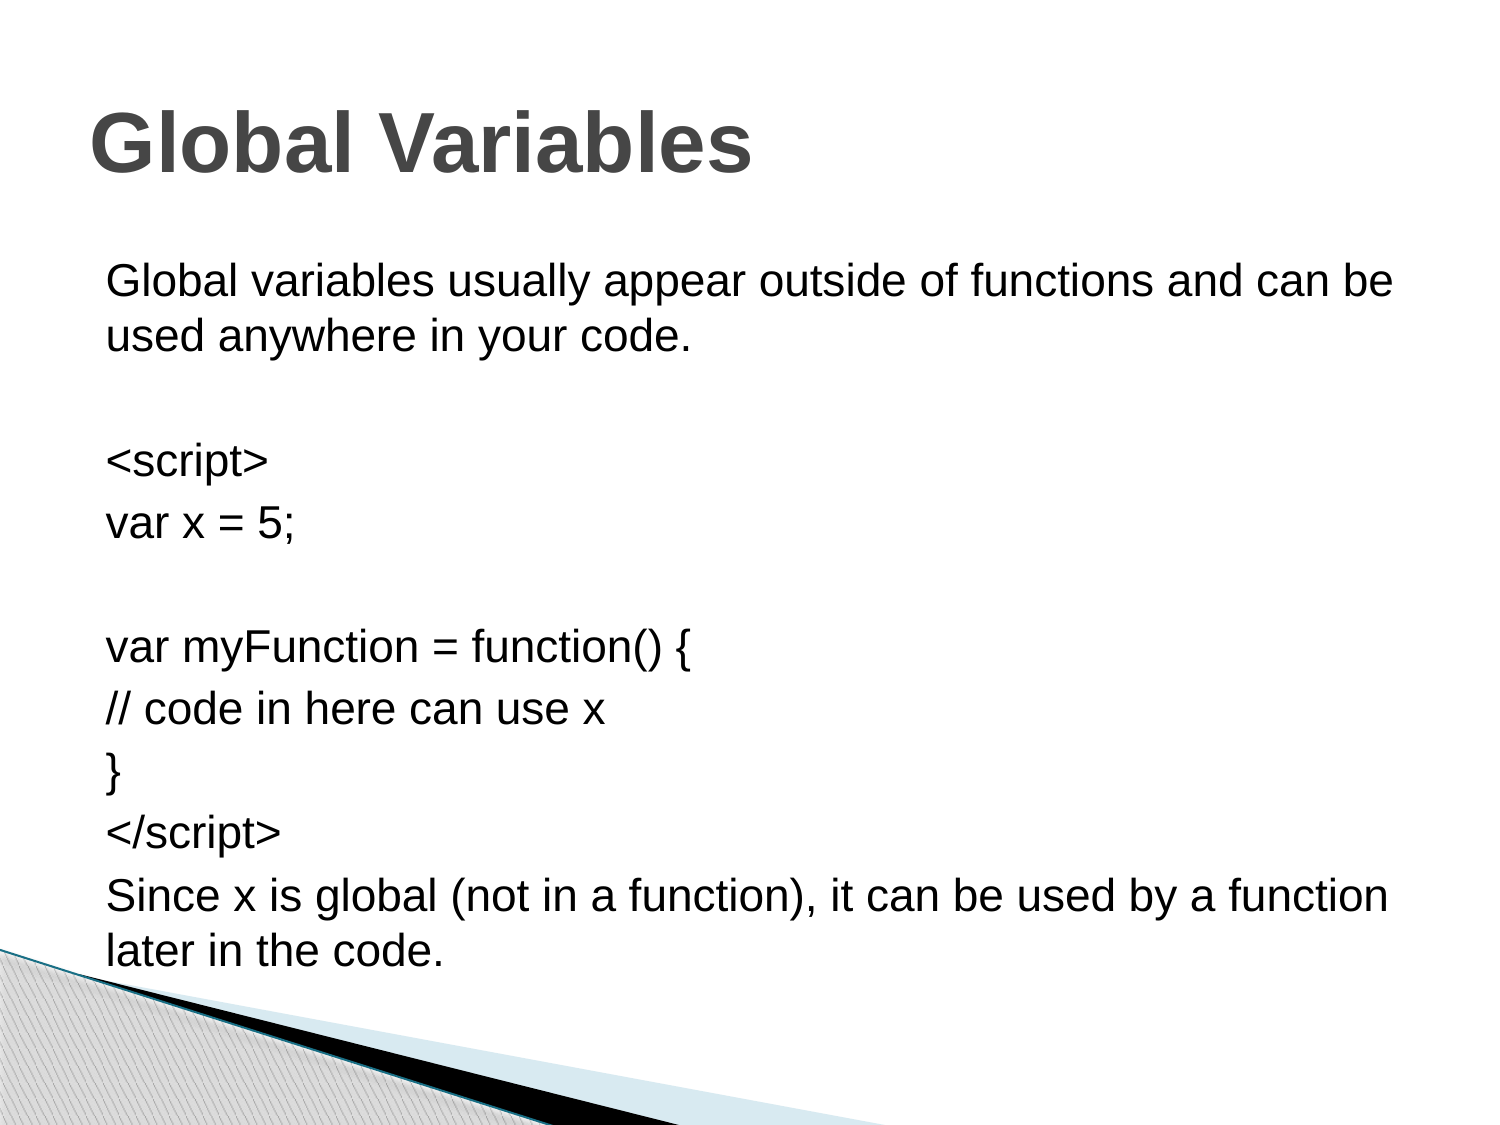

# Global Variables
Global variables usually appear outside of functions and can be used anywhere in your code.

<script>
var x = 5;

var myFunction = function() {
	// code in here can use x
}
</script>
Since x is global (not in a function), it can be used by a function later in the code.